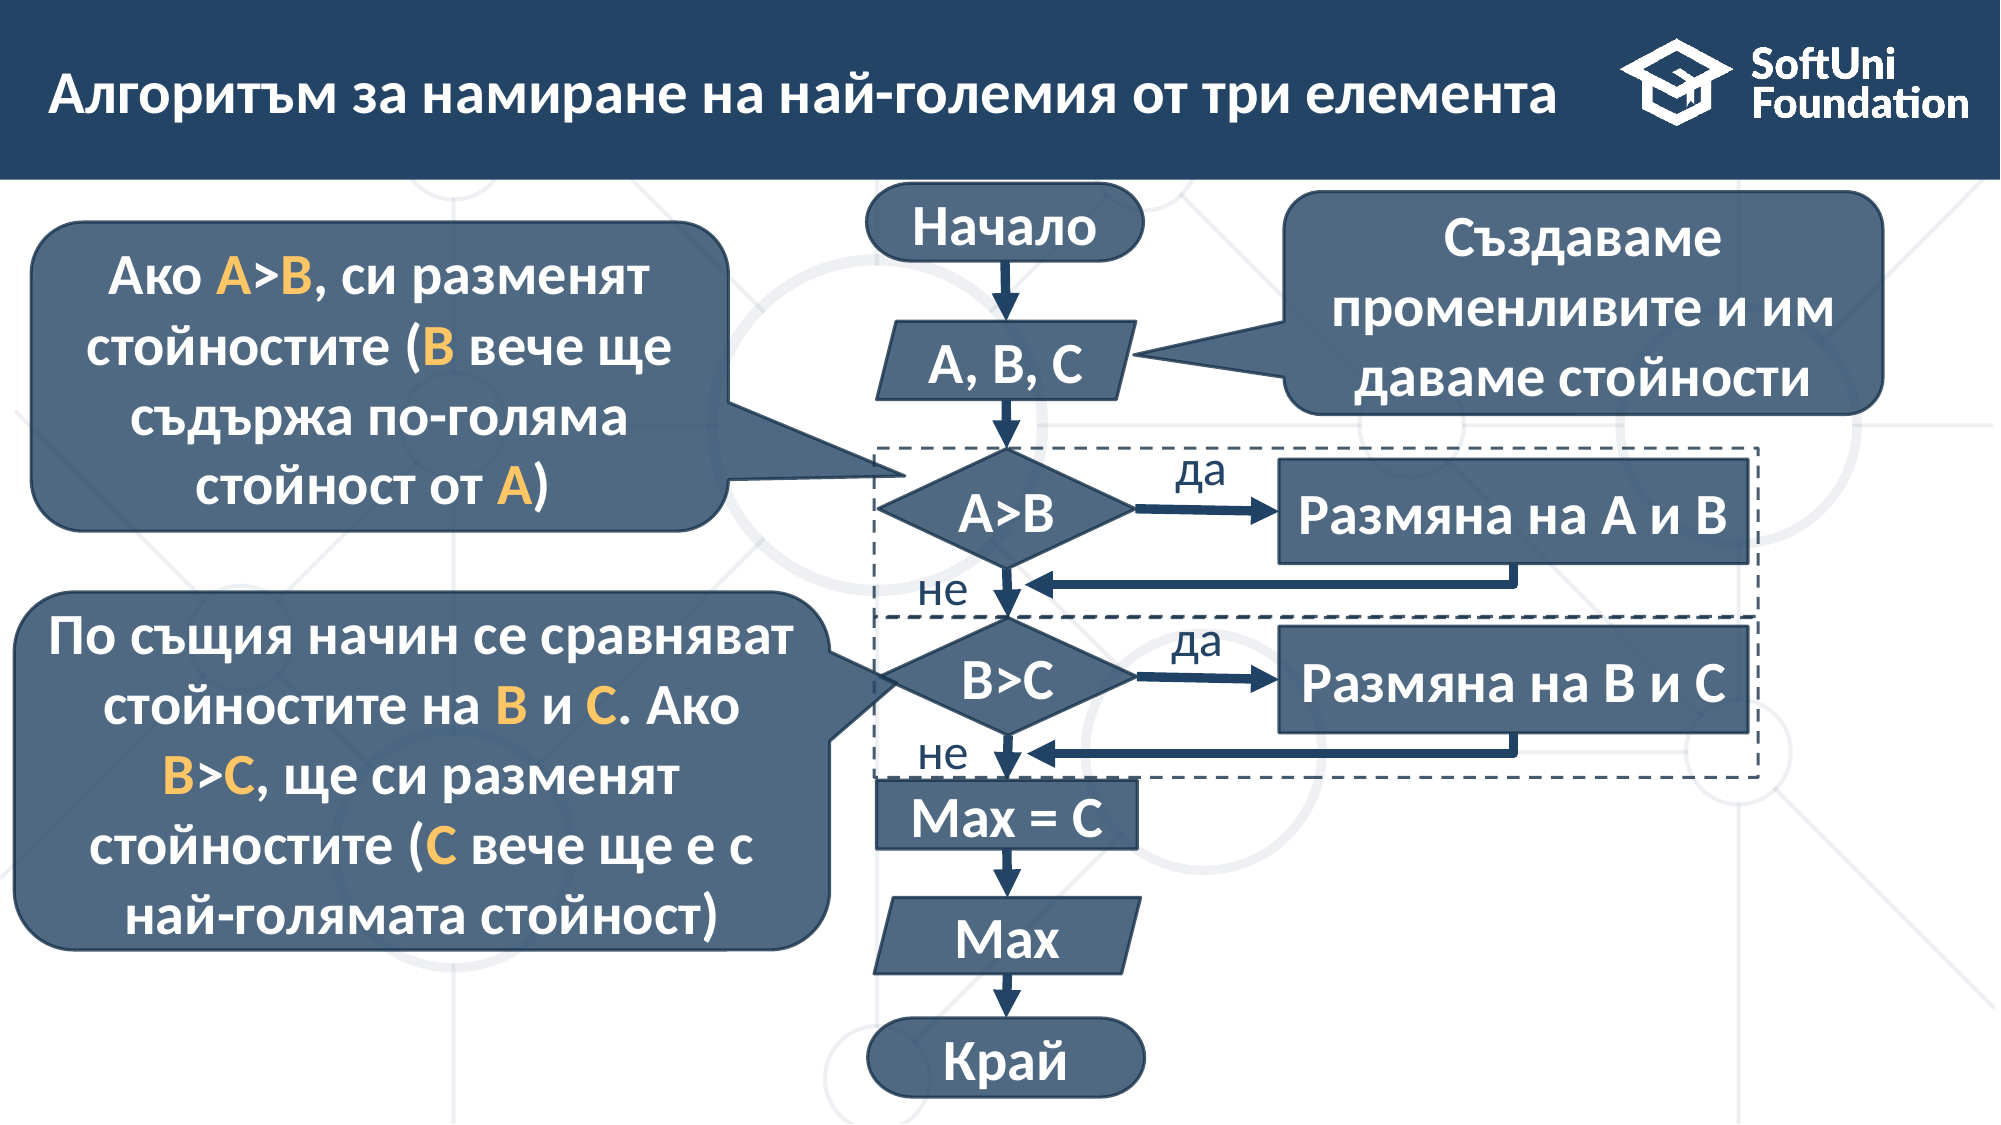

# Алгоритъм за намиране на най-голeмия от три елемента
Начало
Създаваме променливите и им даваме стойности
Ако A>B, си разменят стойностите (B вече ще съдържа по-голяма стойност от A)
A, B, C
да

A>B
Размяна на A и B
не
да
По същия начин се сравняват стойностите на B и C. Ако B>C, ще си разменят стойностите (C вече ще е с най-голямата стойност)

B>C
Размяна на B и C
не
Max = C
Max
Край